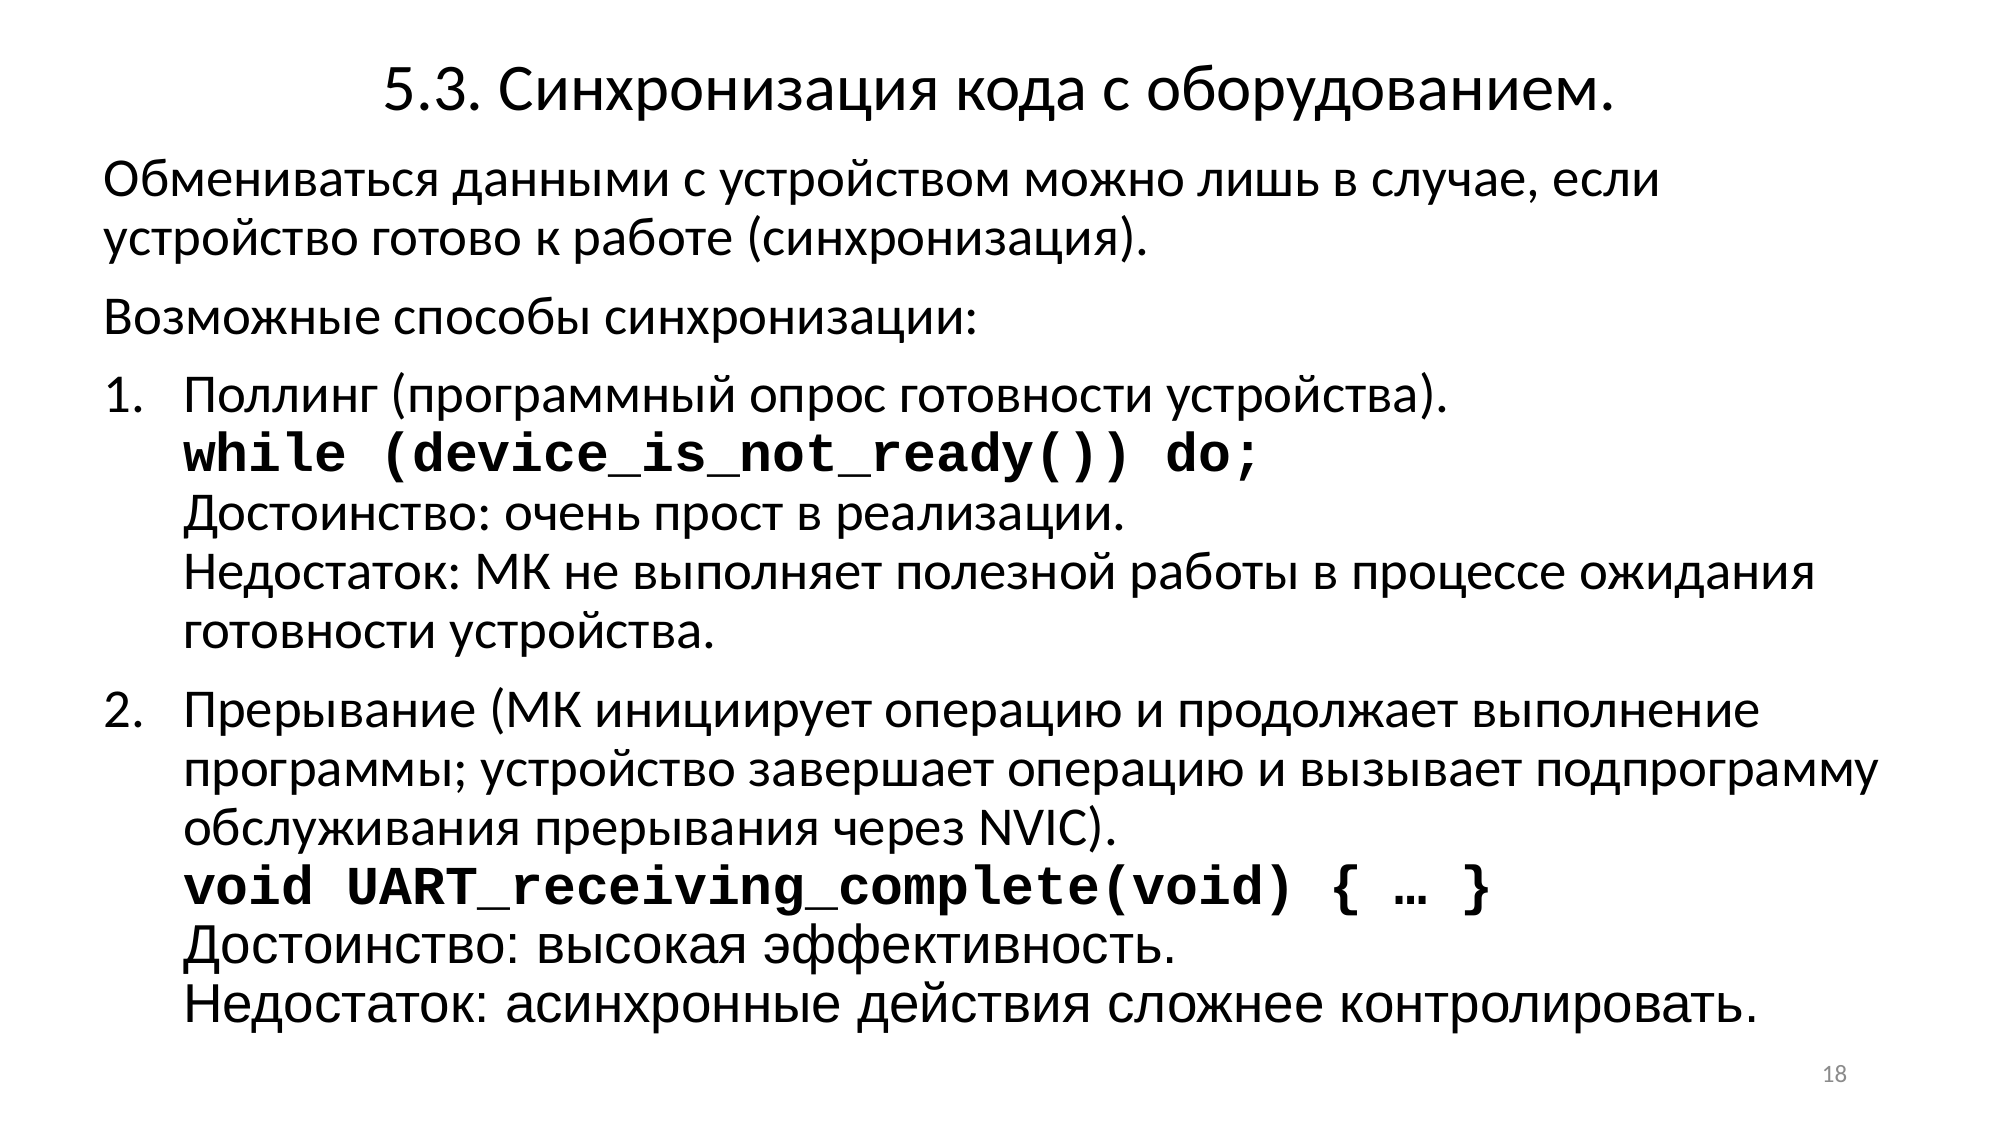

# 5.3. Синхронизация кода с оборудованием.
Обмениваться данными с устройством можно лишь в случае, если устройство готово к работе (синхронизация).
Возможные способы синхронизации:
Поллинг (программный опрос готовности устройства).
	while (device_is_not_ready()) do;
Достоинство: очень прост в реализации.
Недостаток: МК не выполняет полезной работы в процессе ожидания готовности устройства.
Прерывание (МК инициирует операцию и продолжает выполнение программы; устройство завершает операцию и вызывает подпрограмму обслуживания прерывания через NVIC).
void UART_receiving_complete(void) { … }
Достоинство: высокая эффективность.
Недостаток: асинхронные действия сложнее контролировать.
18